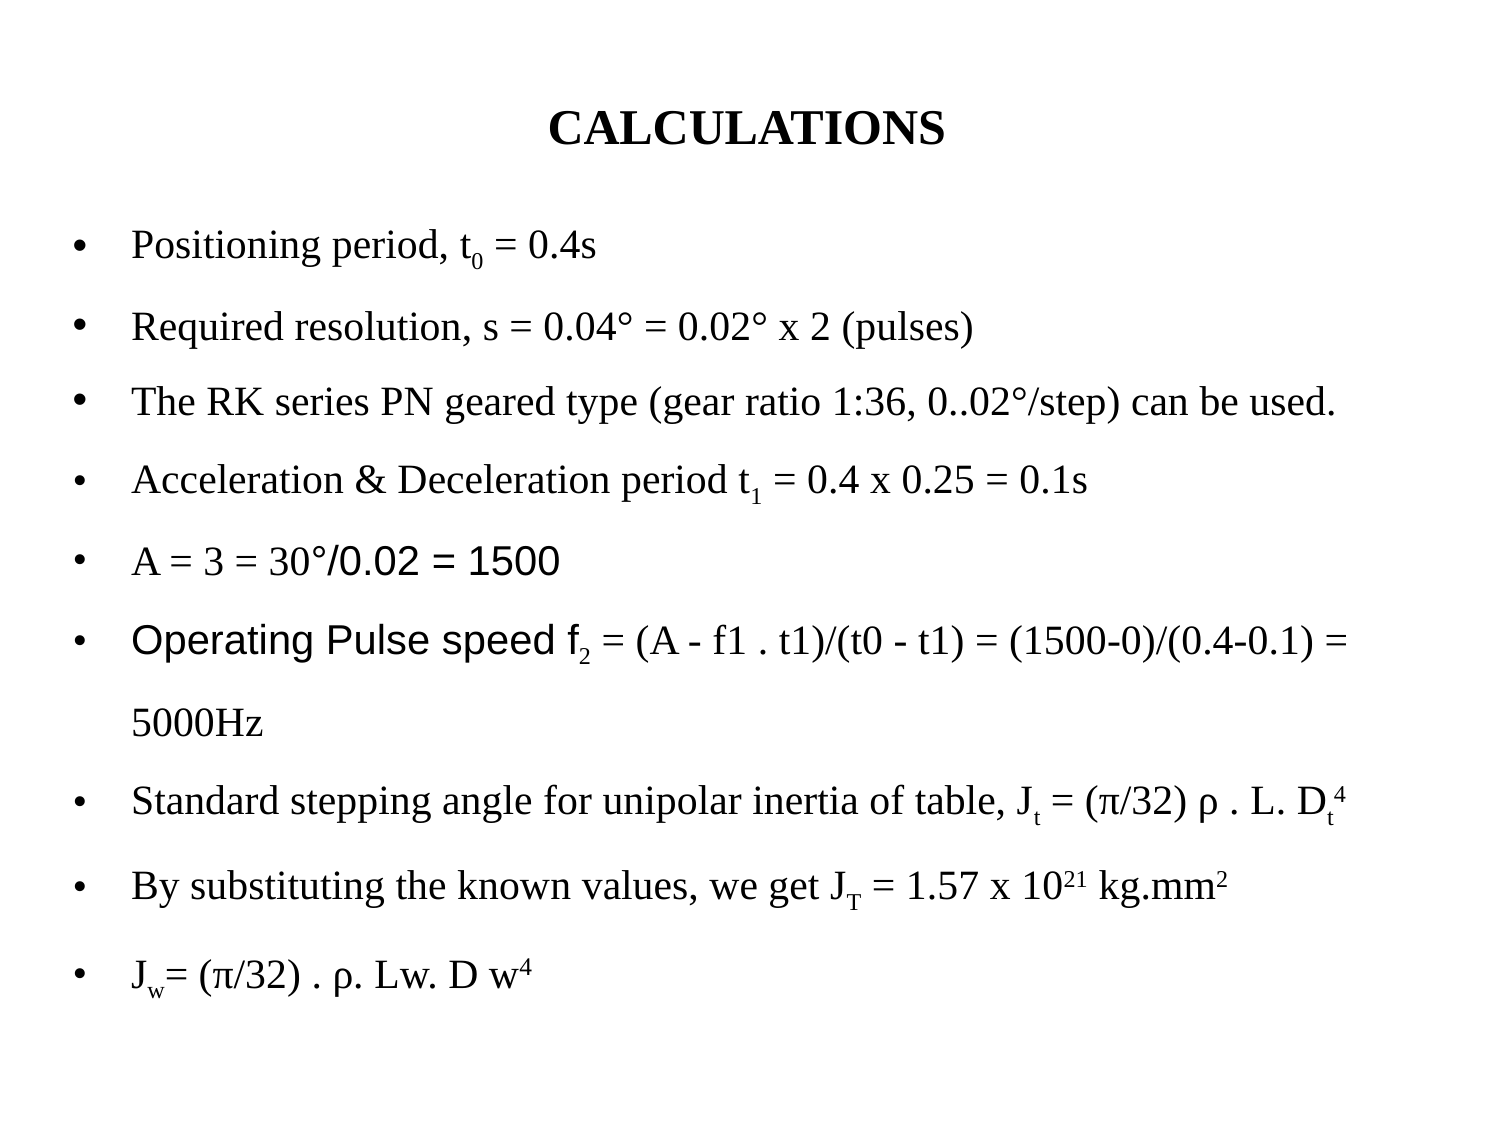

# CALCULATIONS
Positioning period, t0 = 0.4s
Required resolution, s = 0.04° = 0.02° x 2 (pulses)
The RK series PN geared type (gear ratio 1:36, 0..02°/step) can be used.
Acceleration & Deceleration period t1 = 0.4 x 0.25 = 0.1s
A = 3 = 30°/0.02 = 1500
Operating Pulse speed f2 = (A - f1 . t1)/(t0 - t1) = (1500-0)/(0.4-0.1) = 5000Hz
Standard stepping angle for unipolar inertia of table, Jt = (π/32) ρ . L. Dt4
By substituting the known values, we get JT = 1.57 x 1021 kg.mm2
Jw= (π/32) . ρ. Lw. D w4